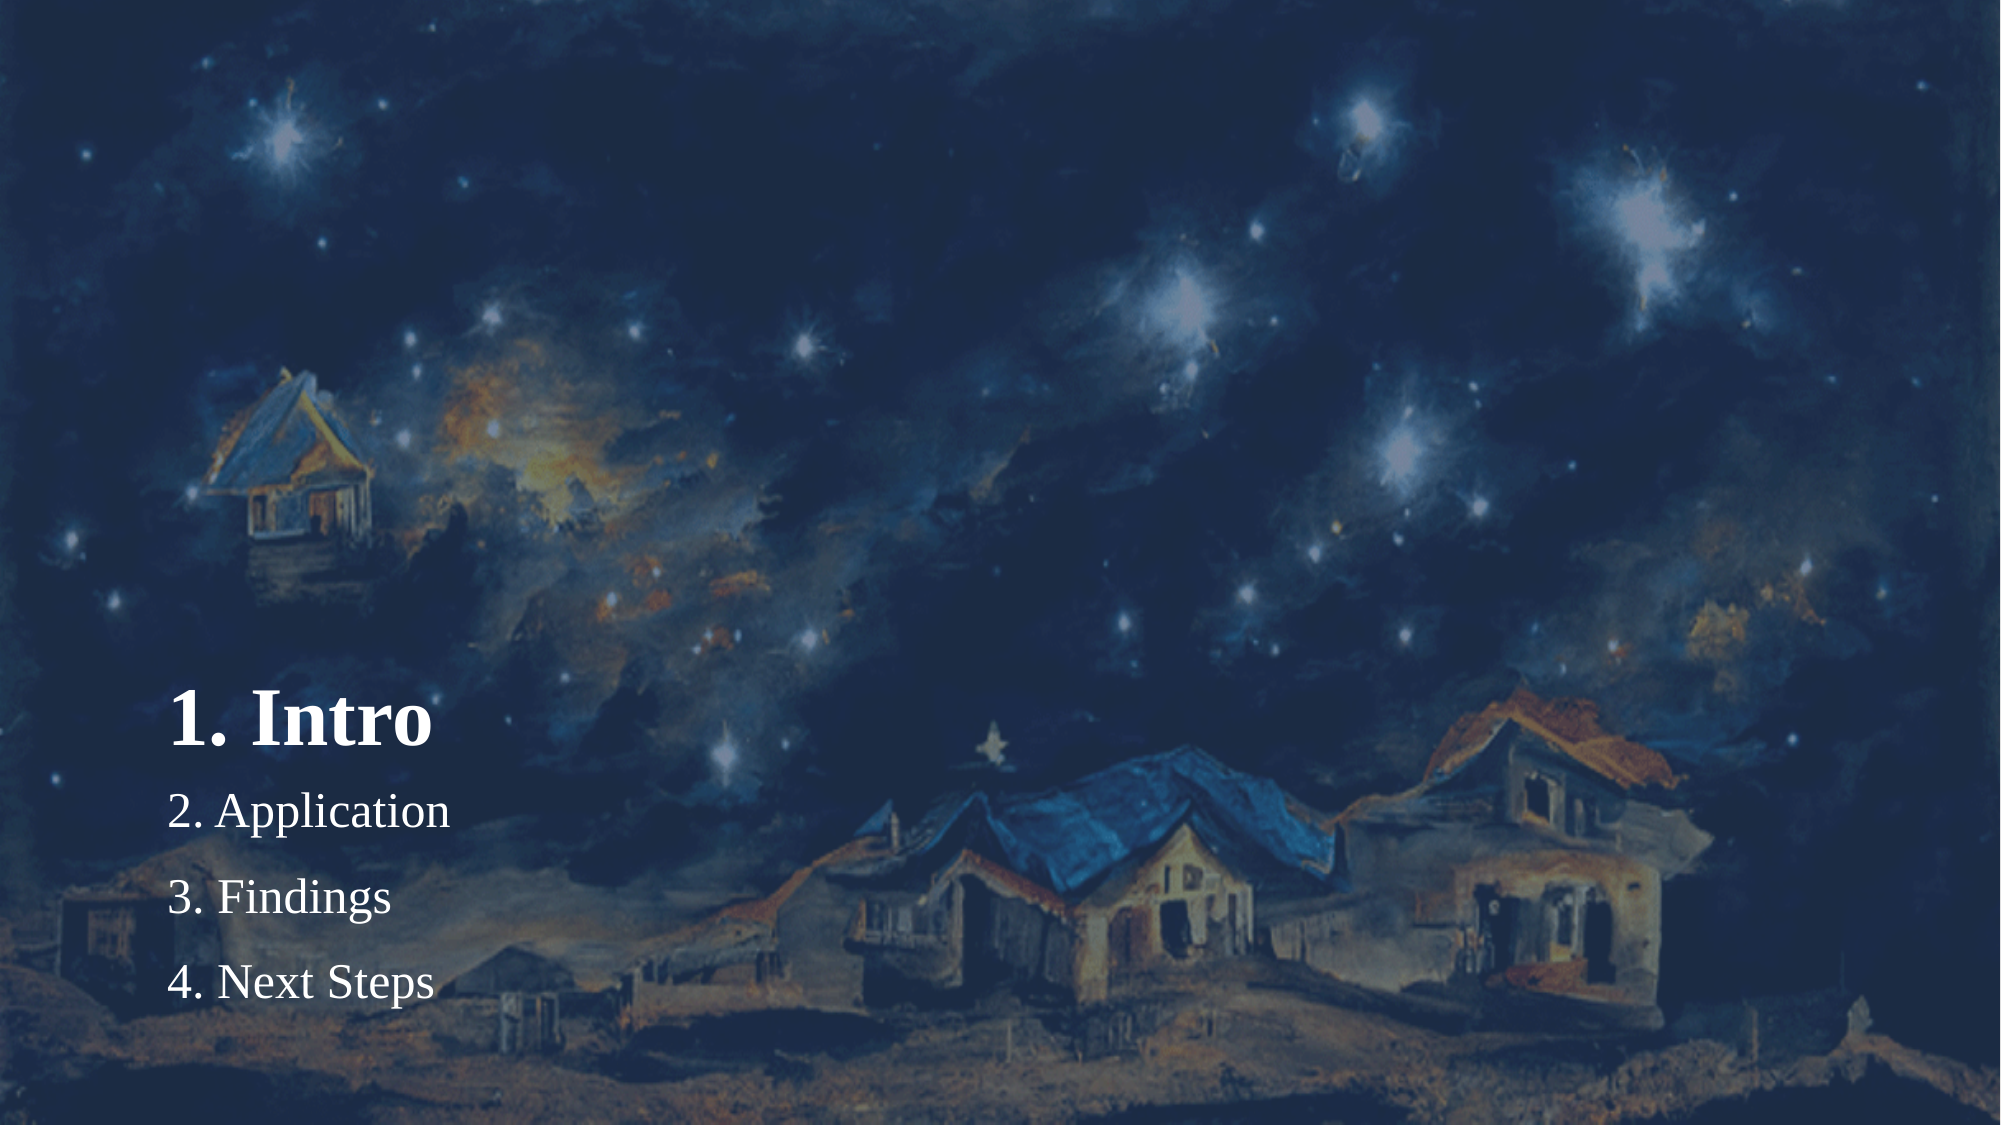

1. Intro
2. Application
3. Findings
4. Next Steps